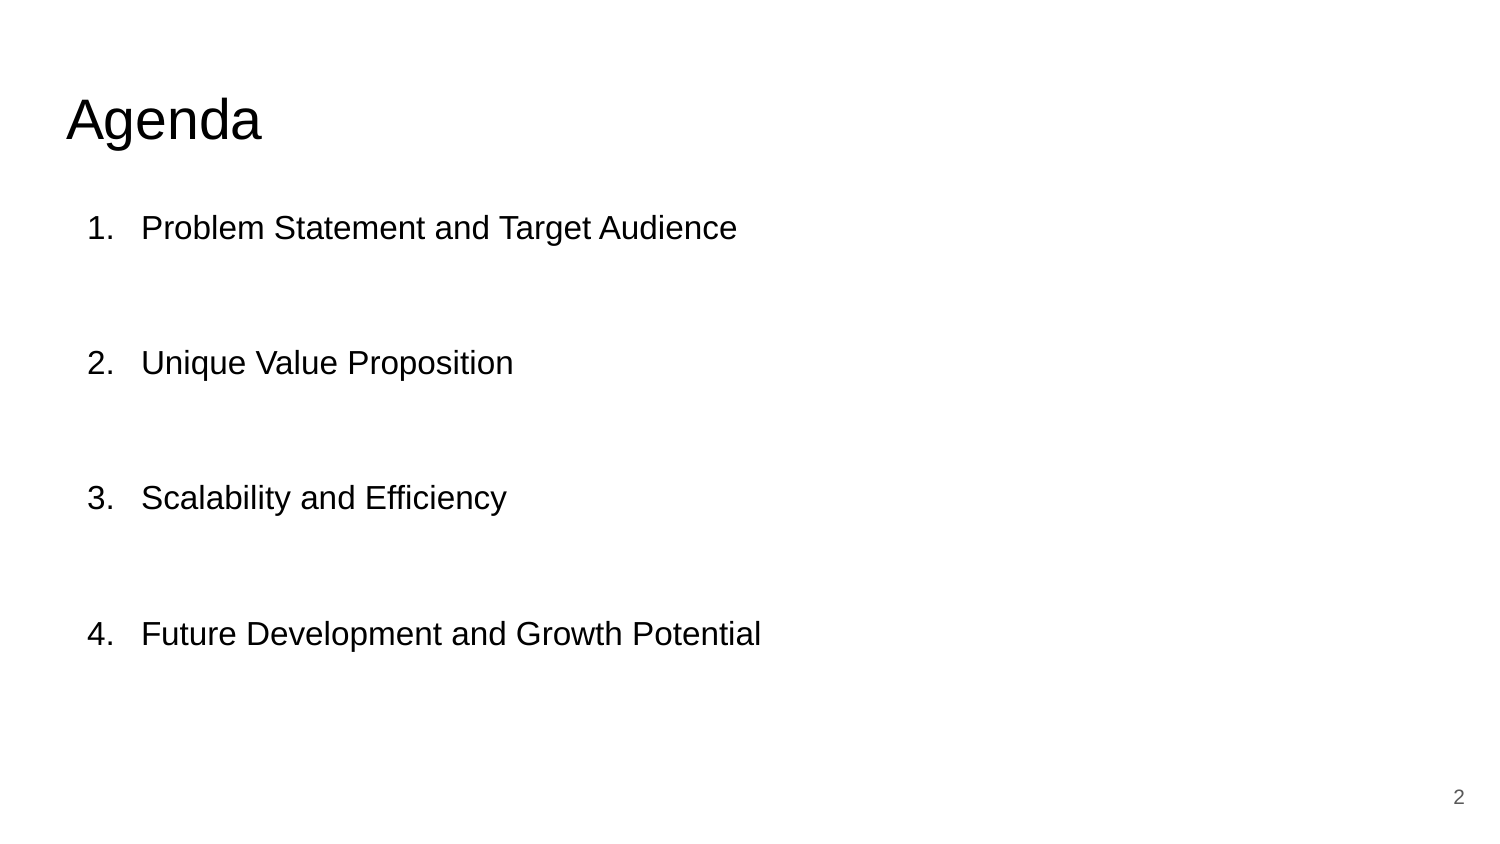

# Agenda
Problem Statement and Target Audience

Unique Value Proposition

Scalability and Efficiency

Future Development and Growth Potential
2